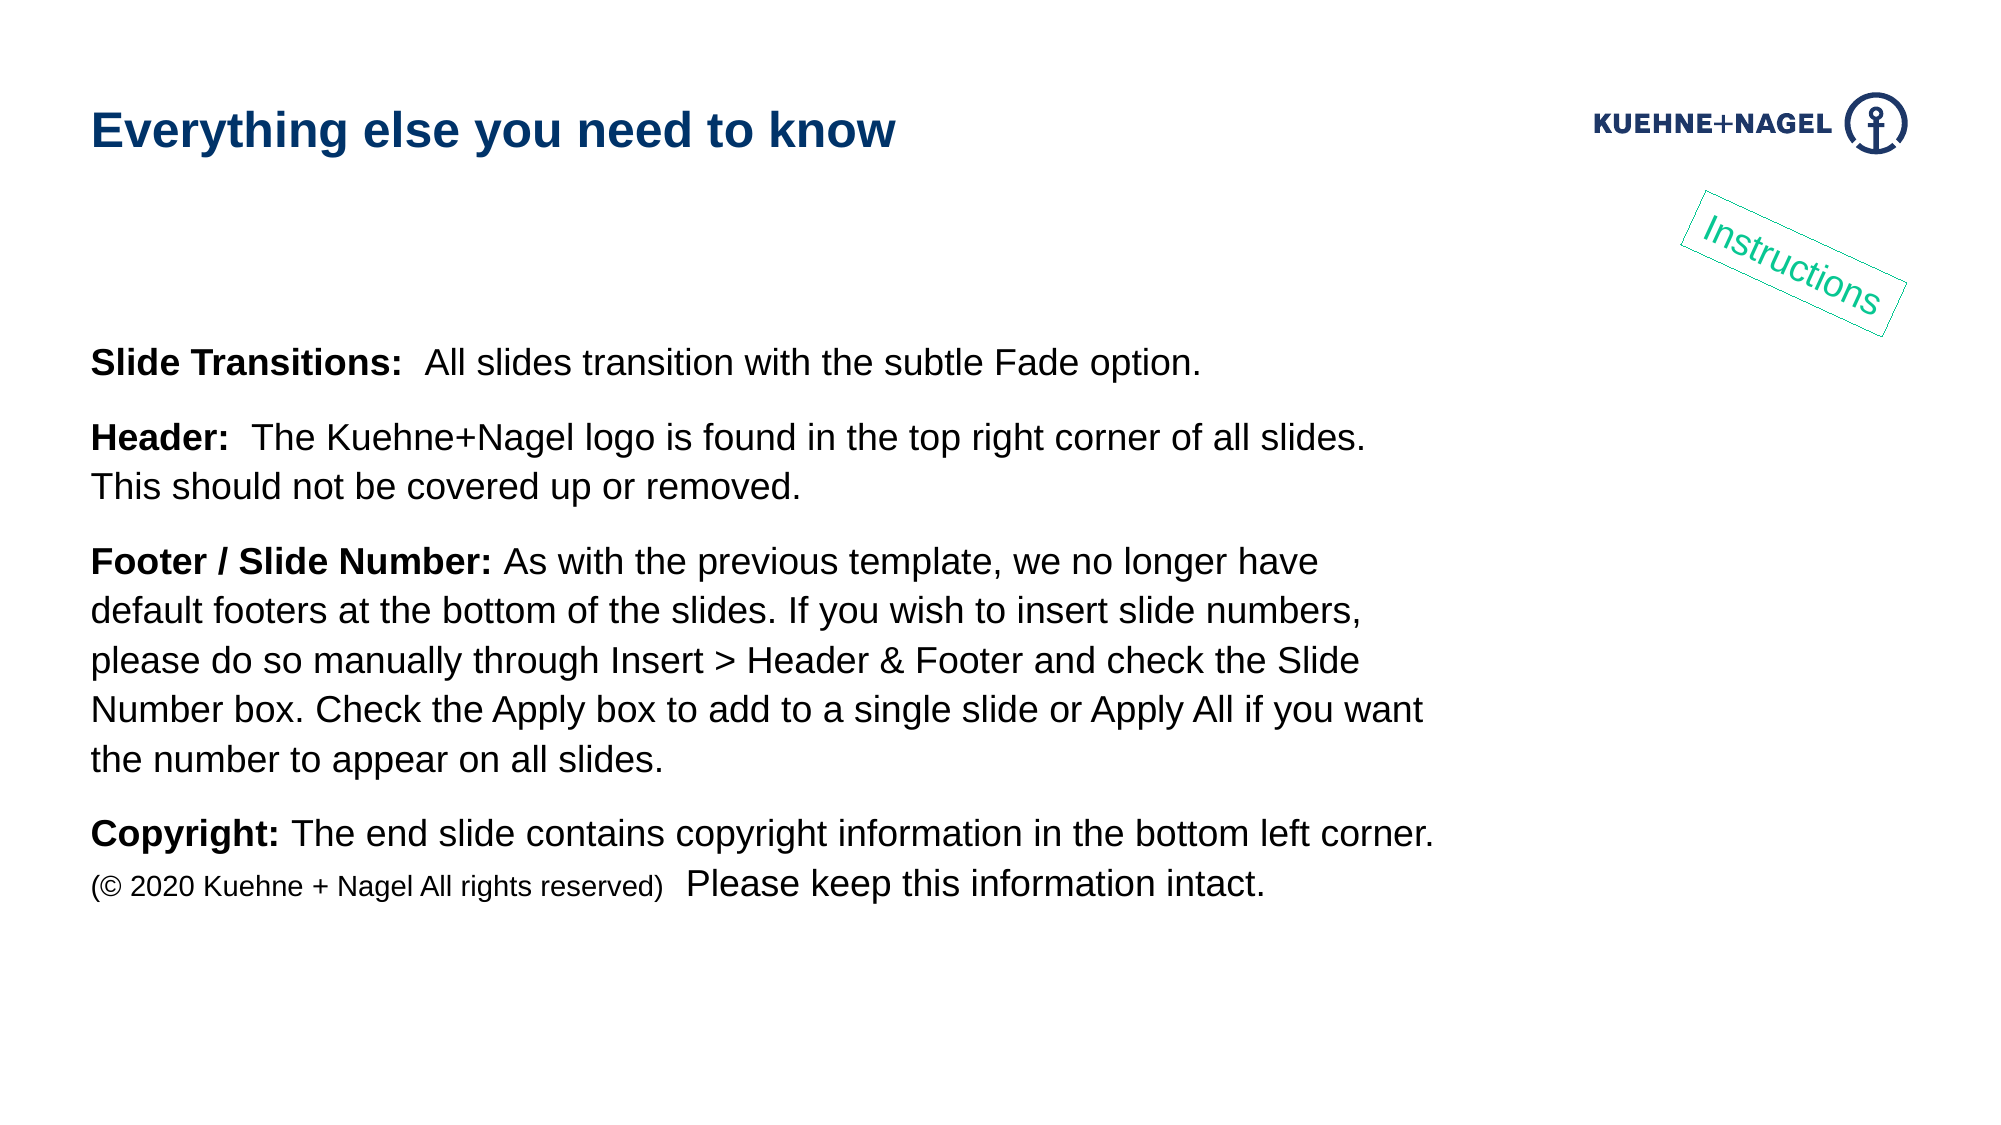

Everything else you need to know
Slide Transitions:  All slides transition with the subtle Fade option.
Header:  The Kuehne+Nagel logo is found in the top right corner of all slides.  This should not be covered up or removed.
Footer / Slide Number: As with the previous template, we no longer have default footers at the bottom of the slides. If you wish to insert slide numbers, please do so manually through Insert > Header & Footer and check the Slide Number box. Check the Apply box to add to a single slide or Apply All if you want the number to appear on all slides.
Copyright: The end slide contains copyright information in the bottom left corner. (© 2020 Kuehne + Nagel All rights reserved)  Please keep this information intact.